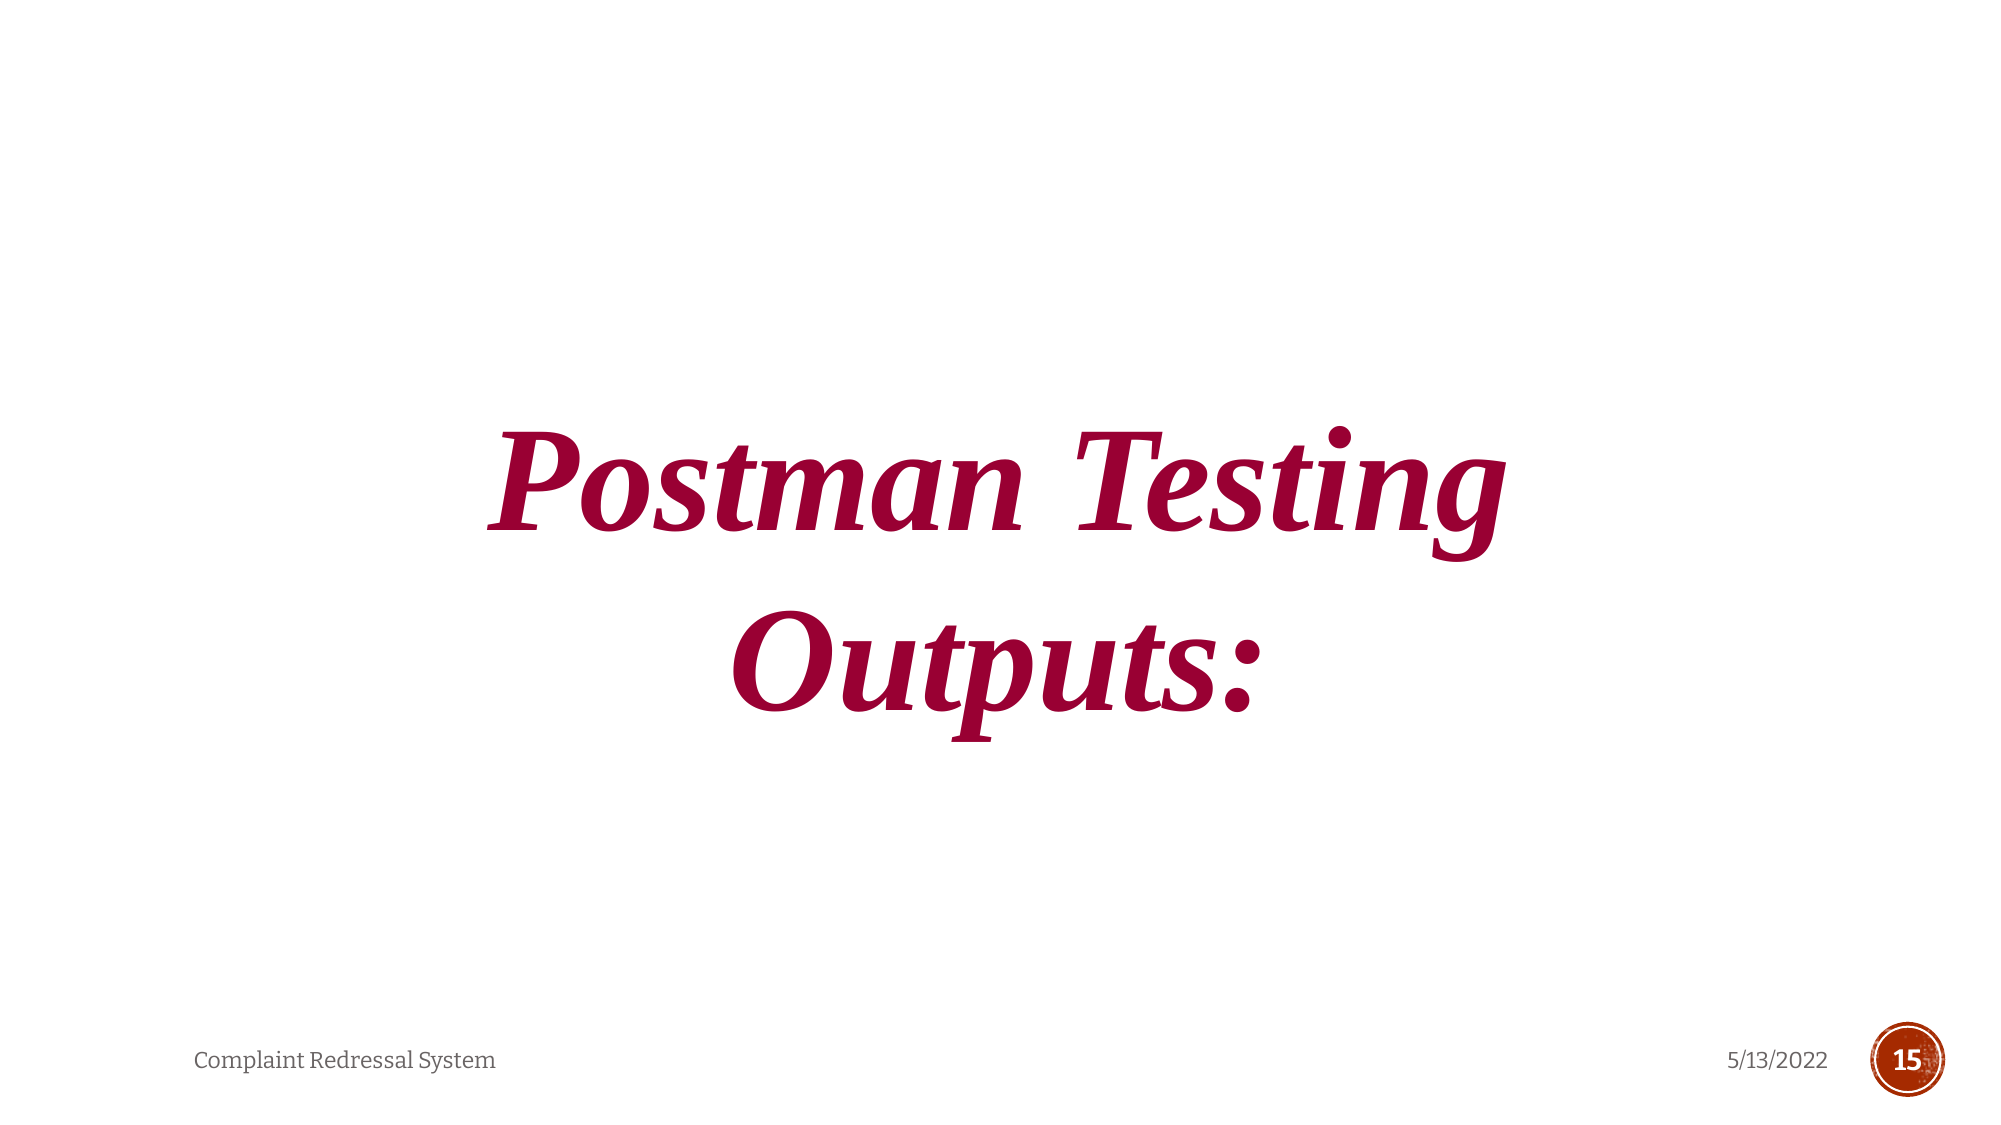

Postman Testing Outputs:
Complaint Redressal System
5/13/2022
15